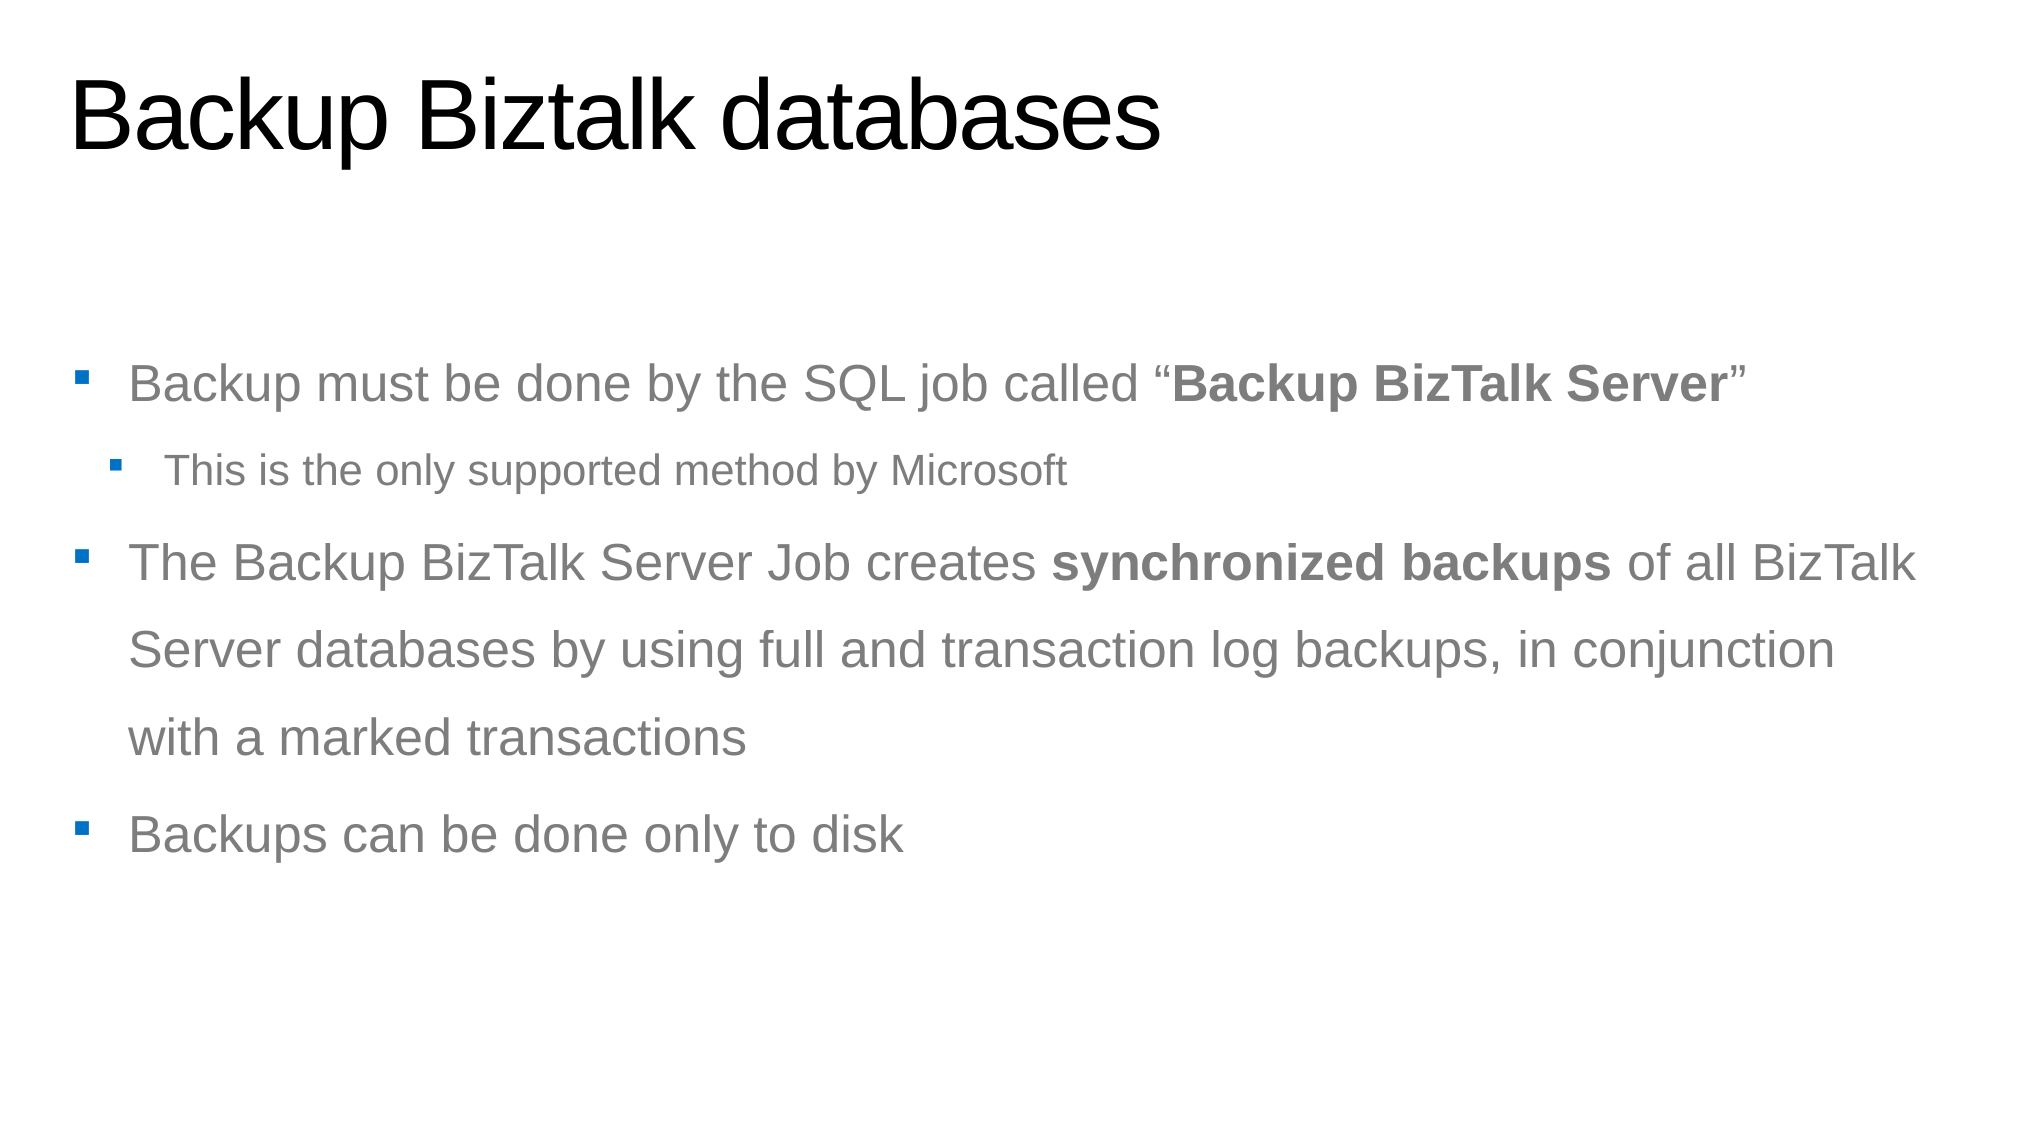

# Backup Biztalk databases
Backup must be done by the SQL job called “Backup BizTalk Server”
This is the only supported method by Microsoft
The Backup BizTalk Server Job creates synchronized backups of all BizTalk Server databases by using full and transaction log backups, in conjunction with a marked transactions
Backups can be done only to disk